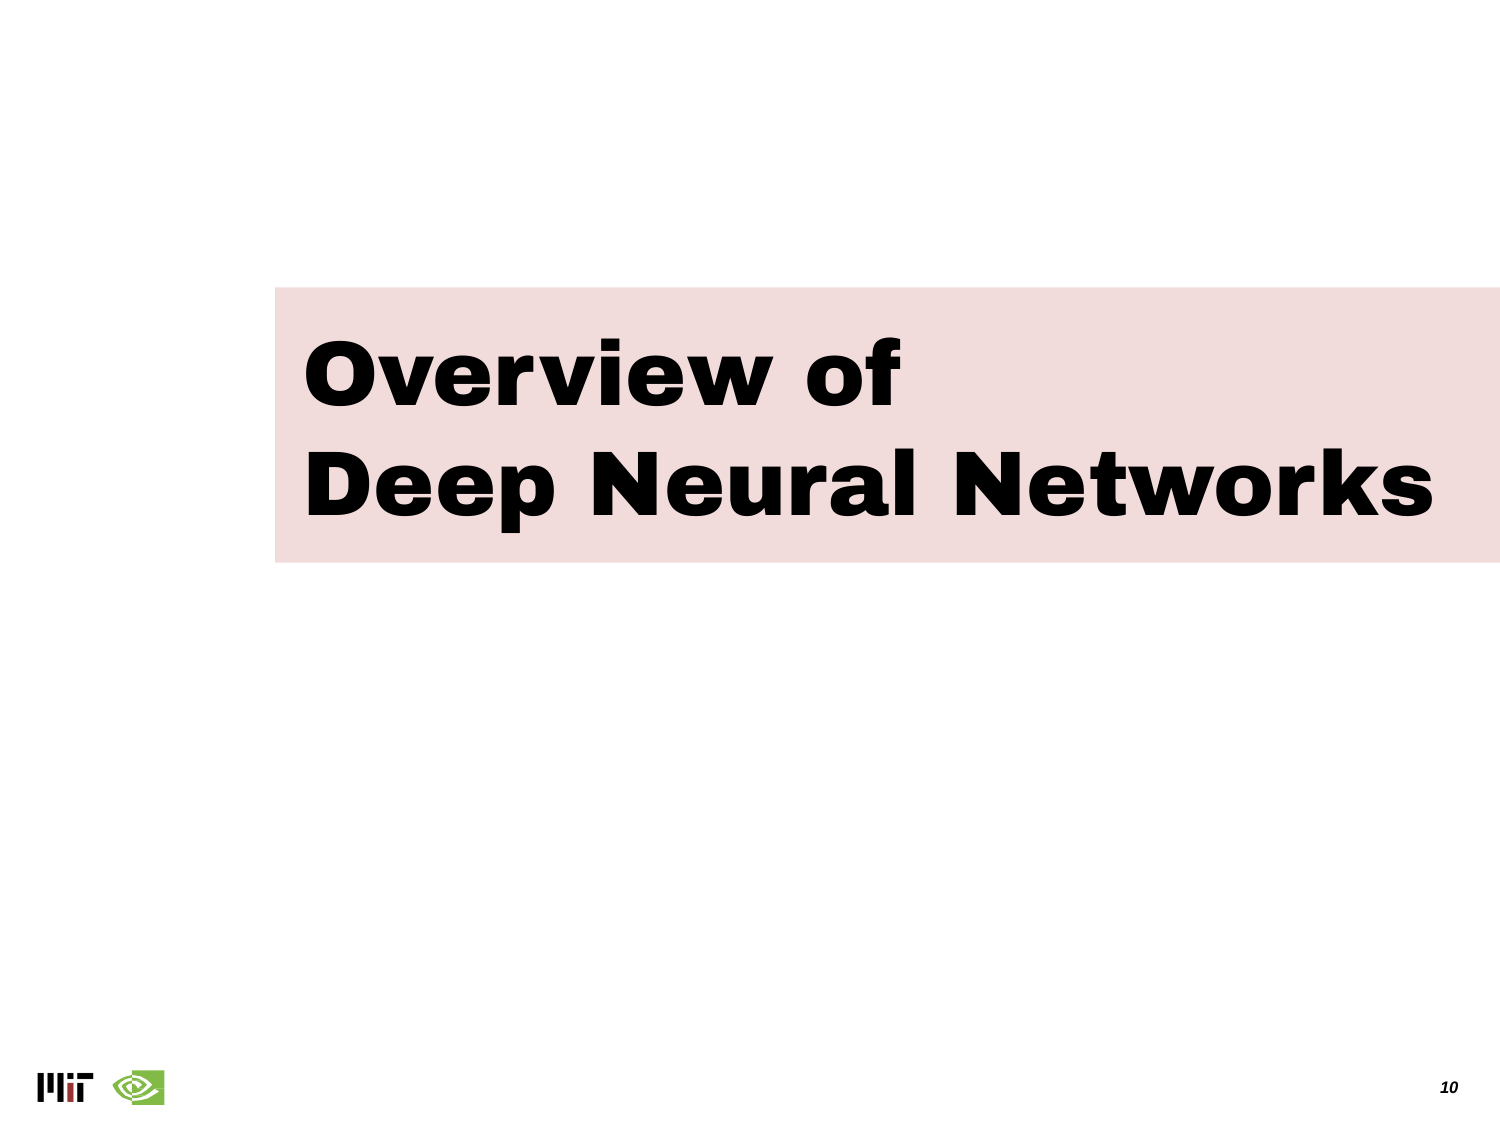

# Overview of
Deep Neural Networks
10